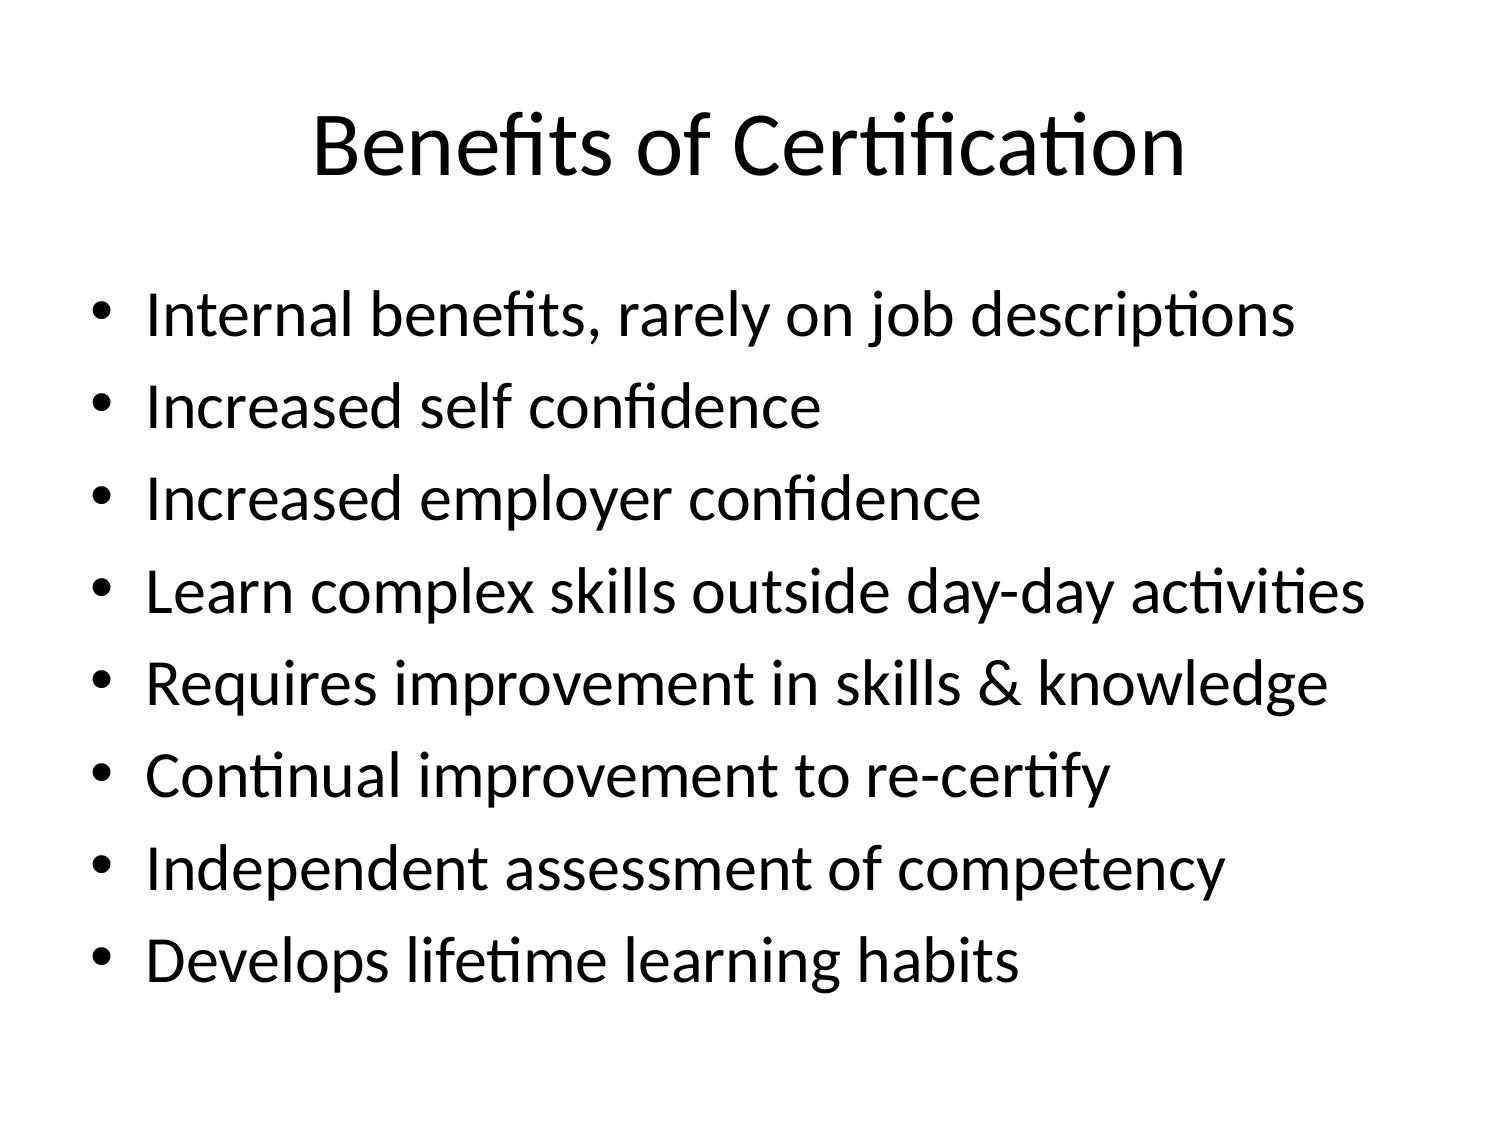

# Benefits of Certification
Internal benefits, rarely on job descriptions
Increased self confidence
Increased employer confidence
Learn complex skills outside day-day activities
Requires improvement in skills & knowledge
Continual improvement to re-certify
Independent assessment of competency
Develops lifetime learning habits